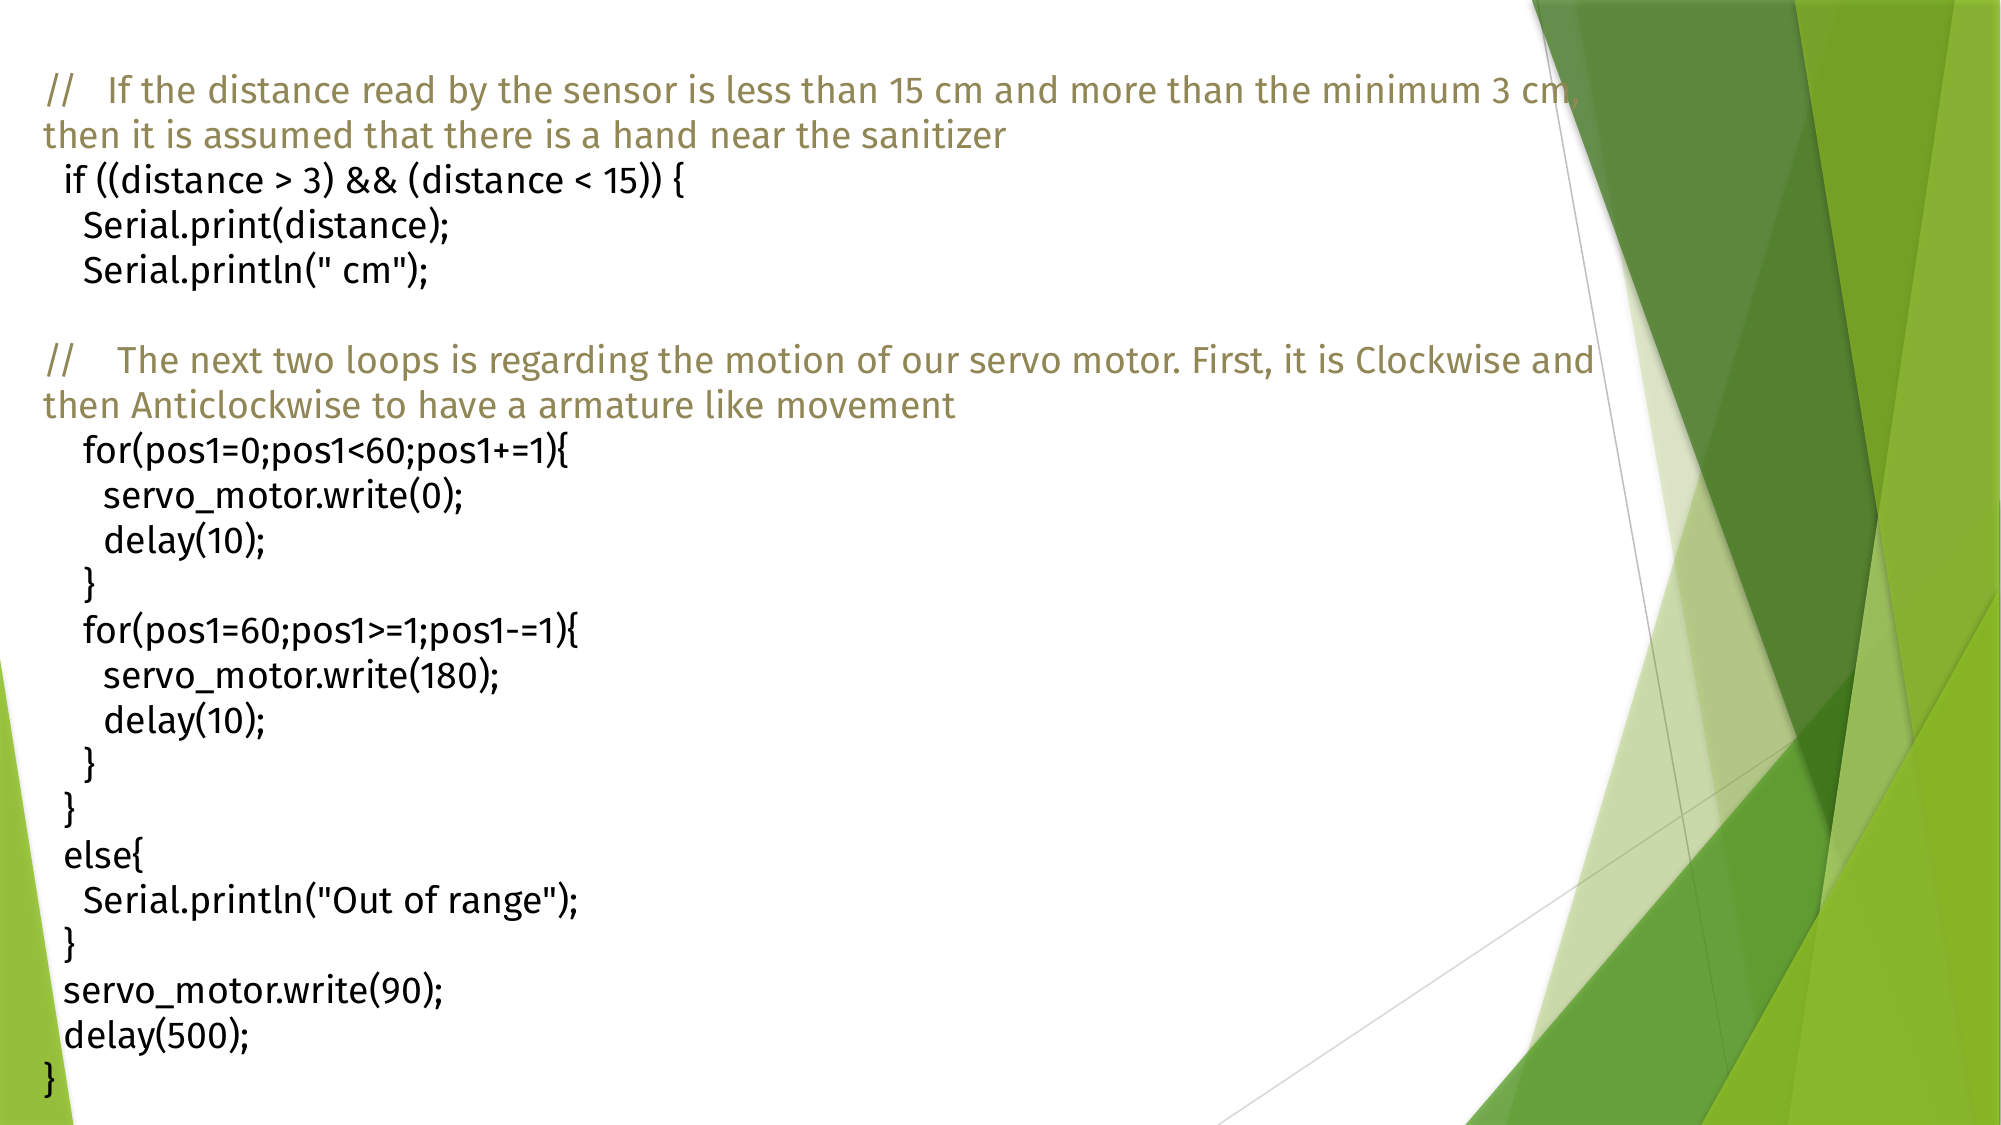

//   If the distance read by the sensor is less than 15 cm and more than the minimum 3 cm, then it is assumed that there is a hand near the sanitizer
  if ((distance > 3) && (distance < 15)) {
    Serial.print(distance);
    Serial.println(" cm");

//    The next two loops is regarding the motion of our servo motor. First, it is Clockwise and then Anticlockwise to have a armature like movement
    for(pos1=0;pos1<60;pos1+=1){
      servo_motor.write(0);
      delay(10);
    }
    for(pos1=60;pos1>=1;pos1-=1){
      servo_motor.write(180);
      delay(10);
    }
  }
  else{
    Serial.println("Out of range");
  }
  servo_motor.write(90);
  delay(500);
}